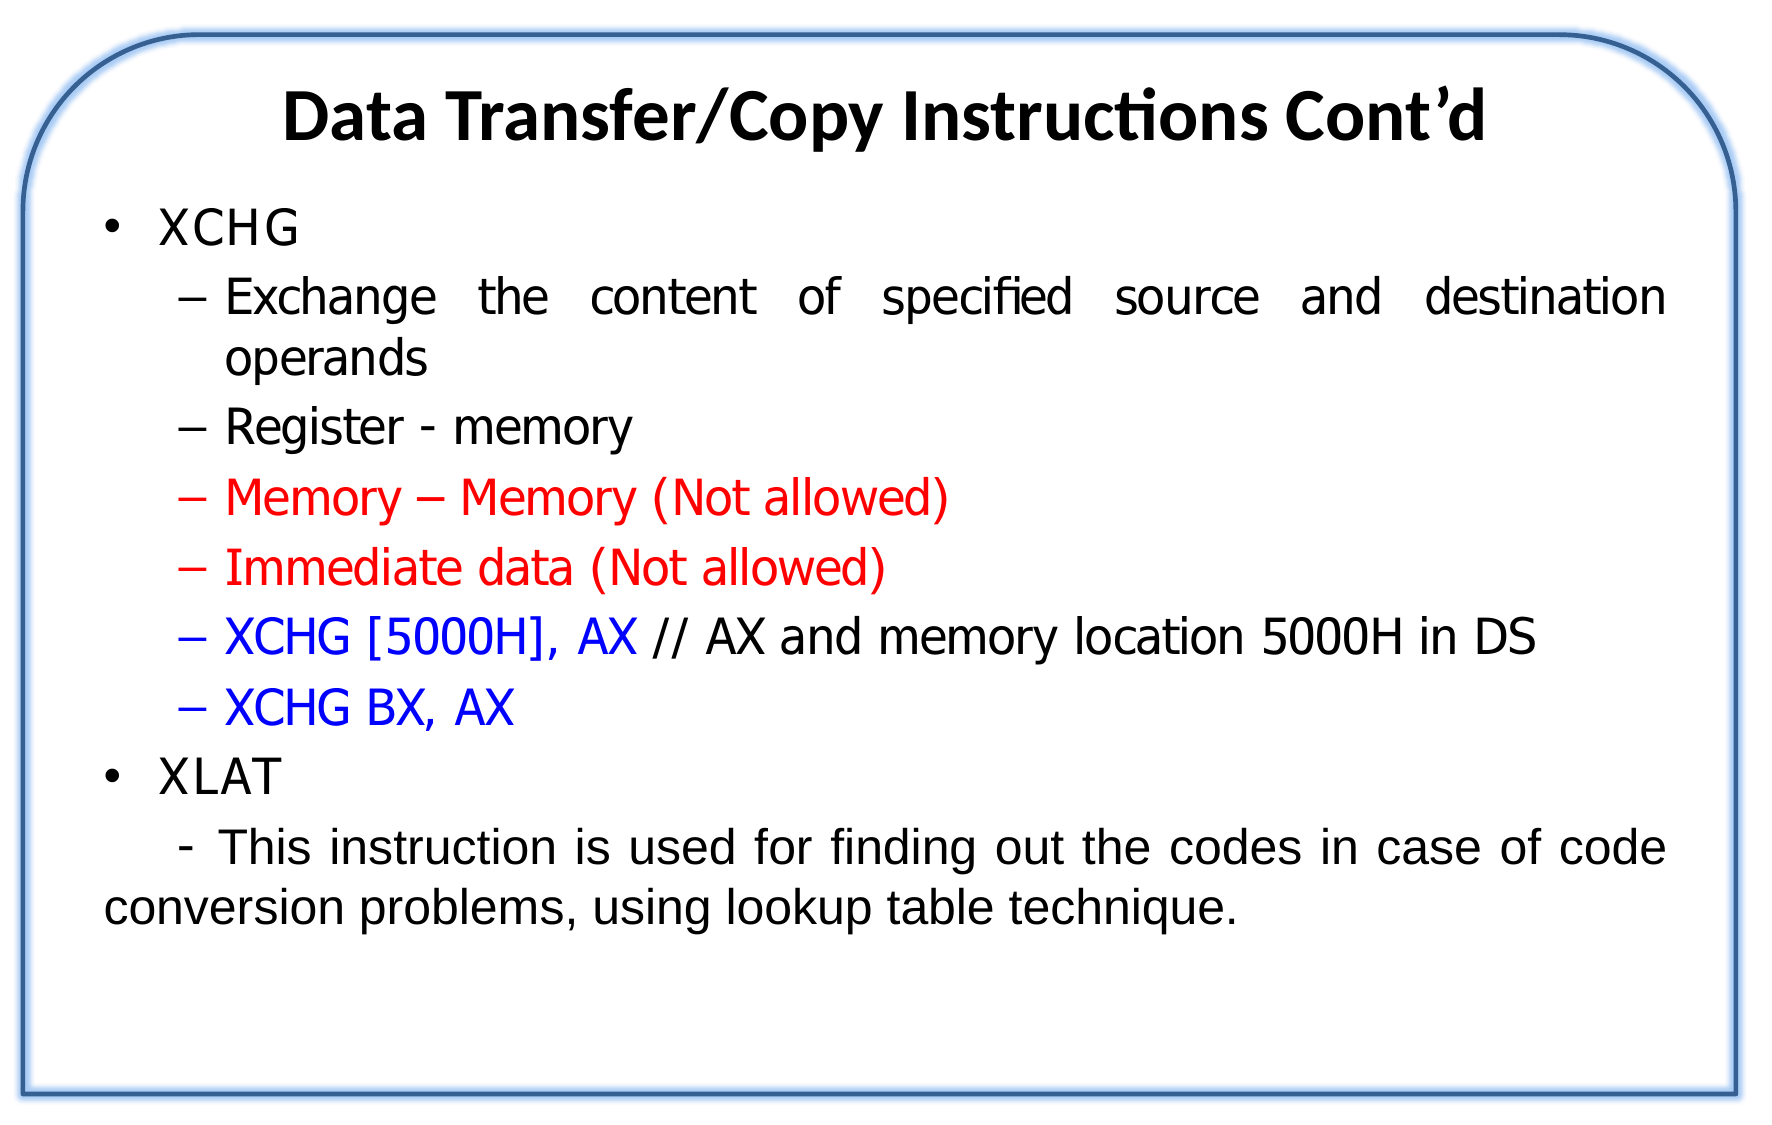

# Data Transfer/Copy Instructions Cont’d
XCHG
Exchange the content of specified source and destination operands
Register - memory
Memory – Memory (Not allowed)
Immediate data (Not allowed)
XCHG [5000H], AX // AX and memory location 5000H in DS
XCHG BX, AX
XLAT
    - This instruction is used for finding out the codes in case of code conversion problems, using lookup table technique.